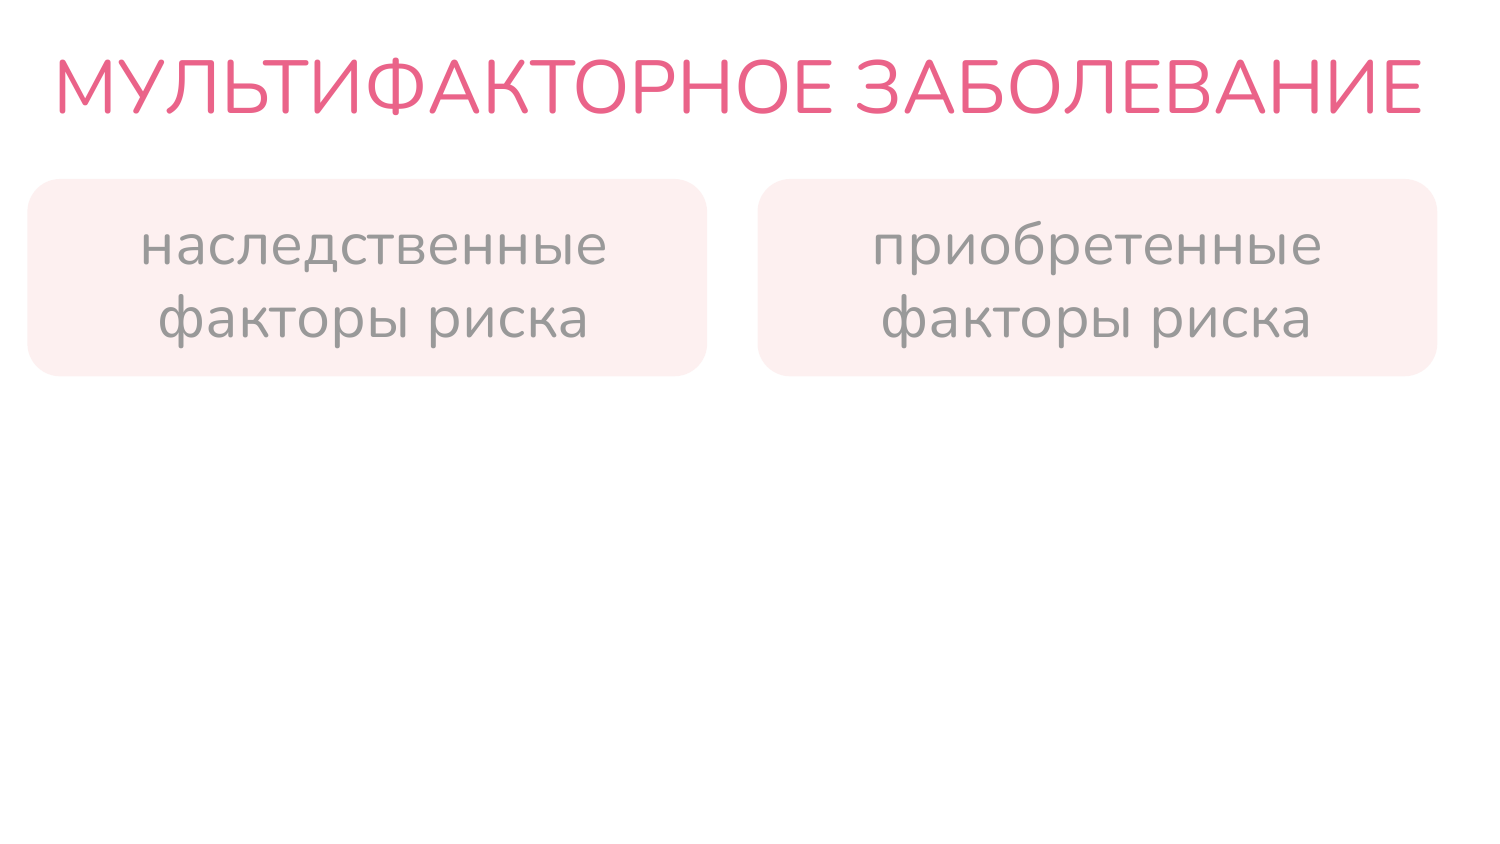

МУЛЬТИФАКТОРНОЕ ЗАБОЛЕВАНИЕ

наследственные факторы риска
приобретенные факторы риска